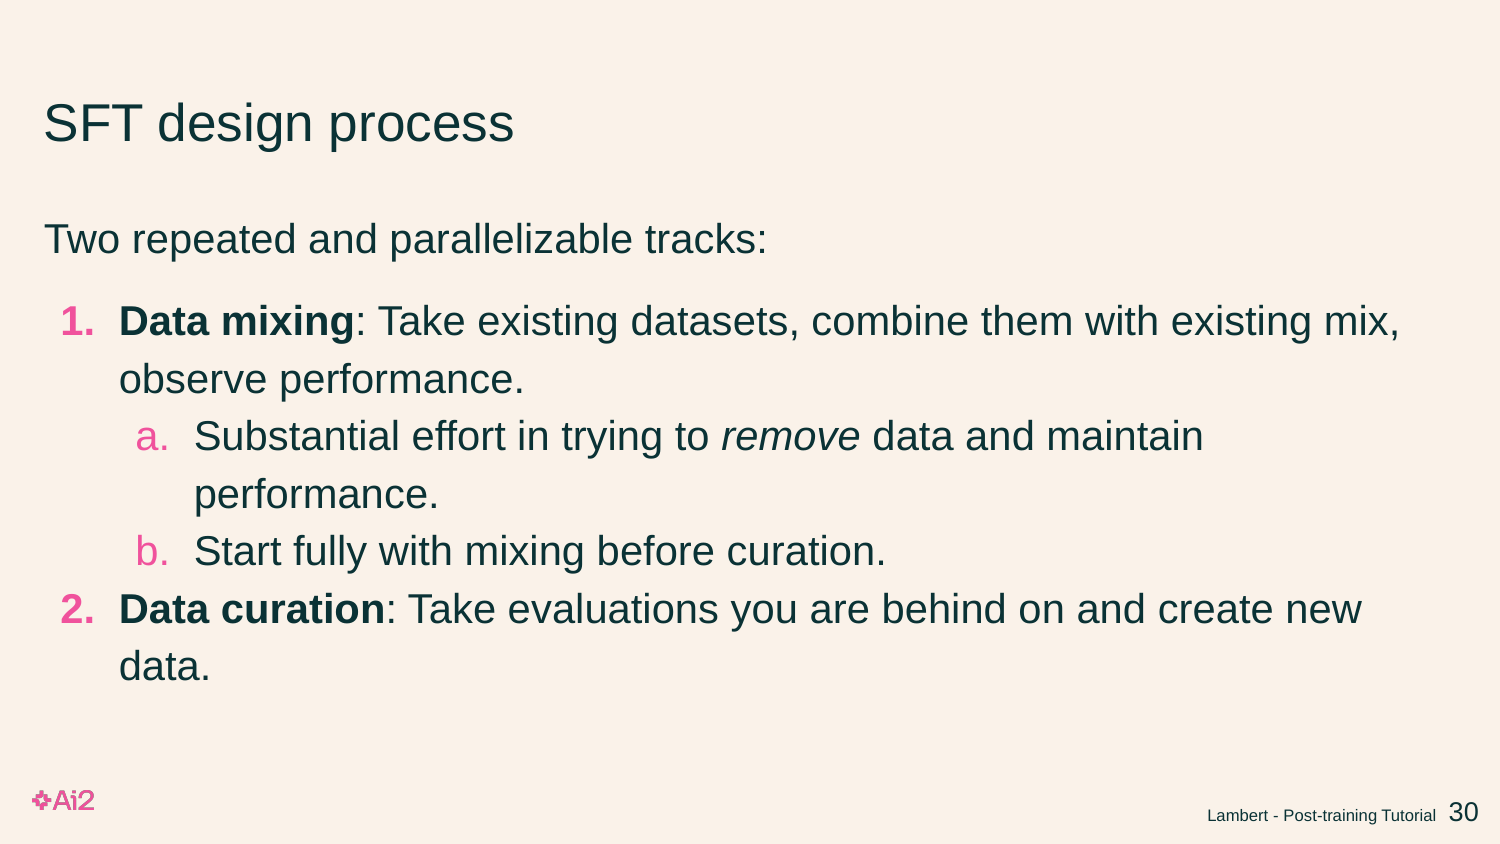

# SFT design process
Two repeated and parallelizable tracks:
Data mixing: Take existing datasets, combine them with existing mix, observe performance.
Substantial effort in trying to remove data and maintain performance.
Start fully with mixing before curation.
Data curation: Take evaluations you are behind on and create new data.

Lambert - Post-training Tutorial   30